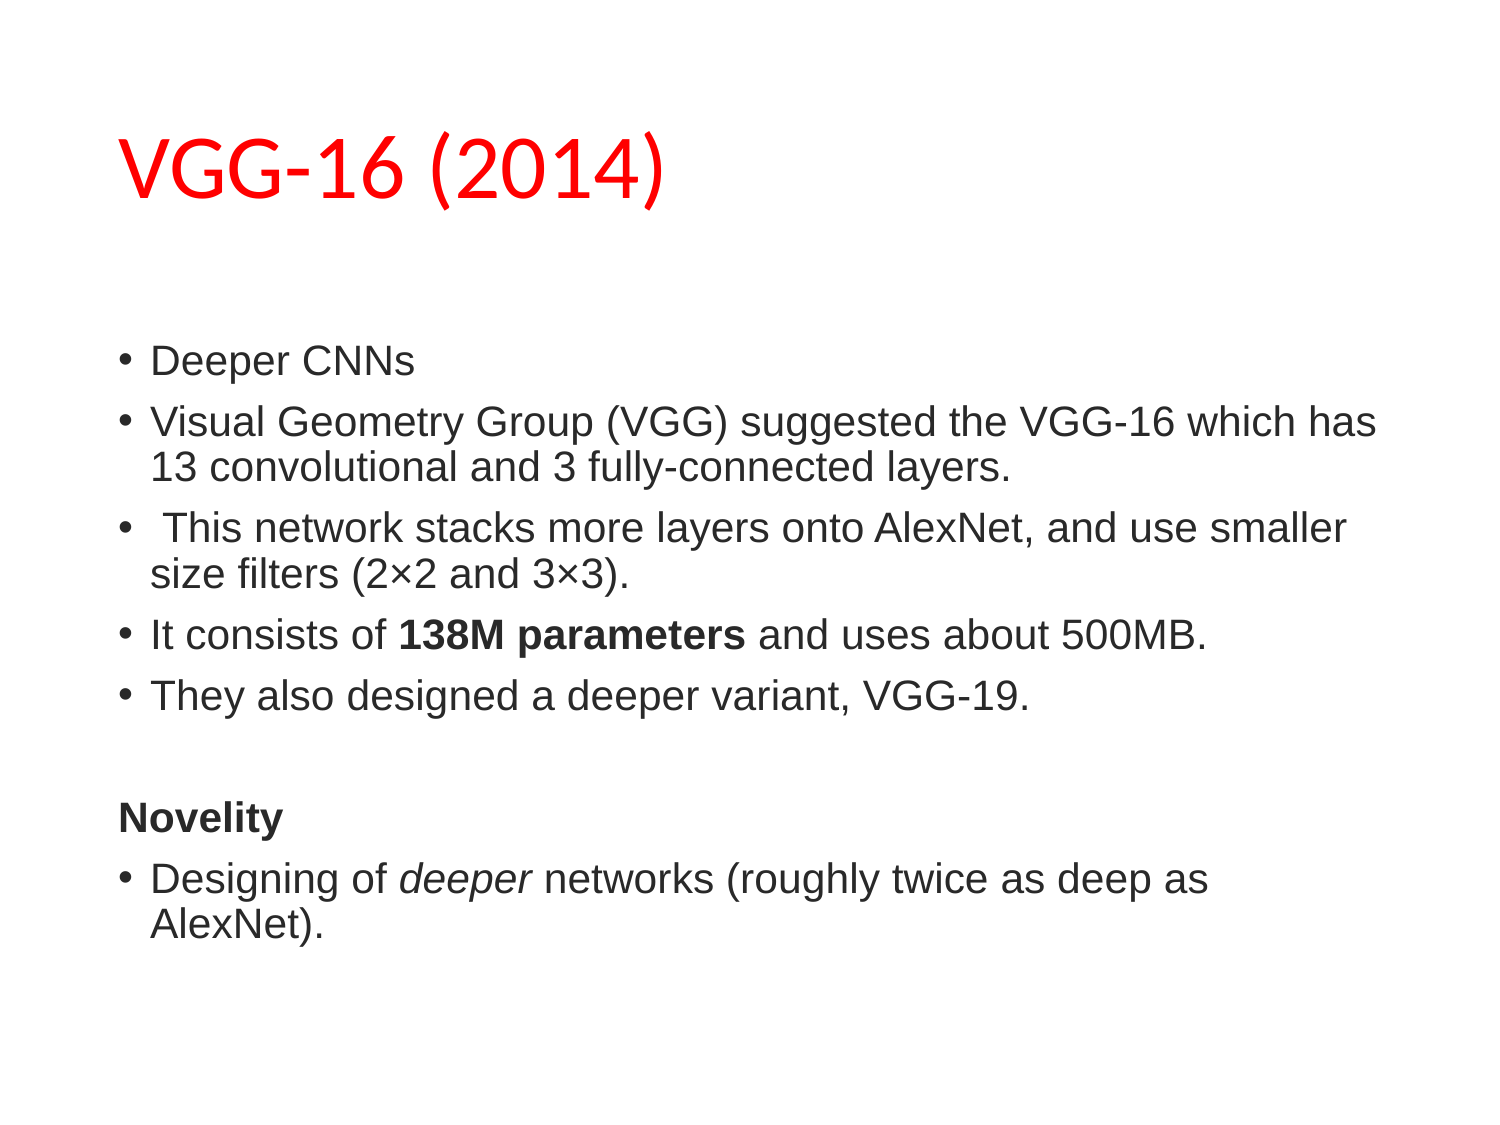

# VGG-16 (2014)
Deeper CNNs
Visual Geometry Group (VGG) suggested the VGG-16 which has 13 convolutional and 3 fully-connected layers.
 This network stacks more layers onto AlexNet, and use smaller size filters (2×2 and 3×3).
It consists of 138M parameters and uses about 500MB.
They also designed a deeper variant, VGG-19.

Novelity
Designing of deeper networks (roughly twice as deep as AlexNet).